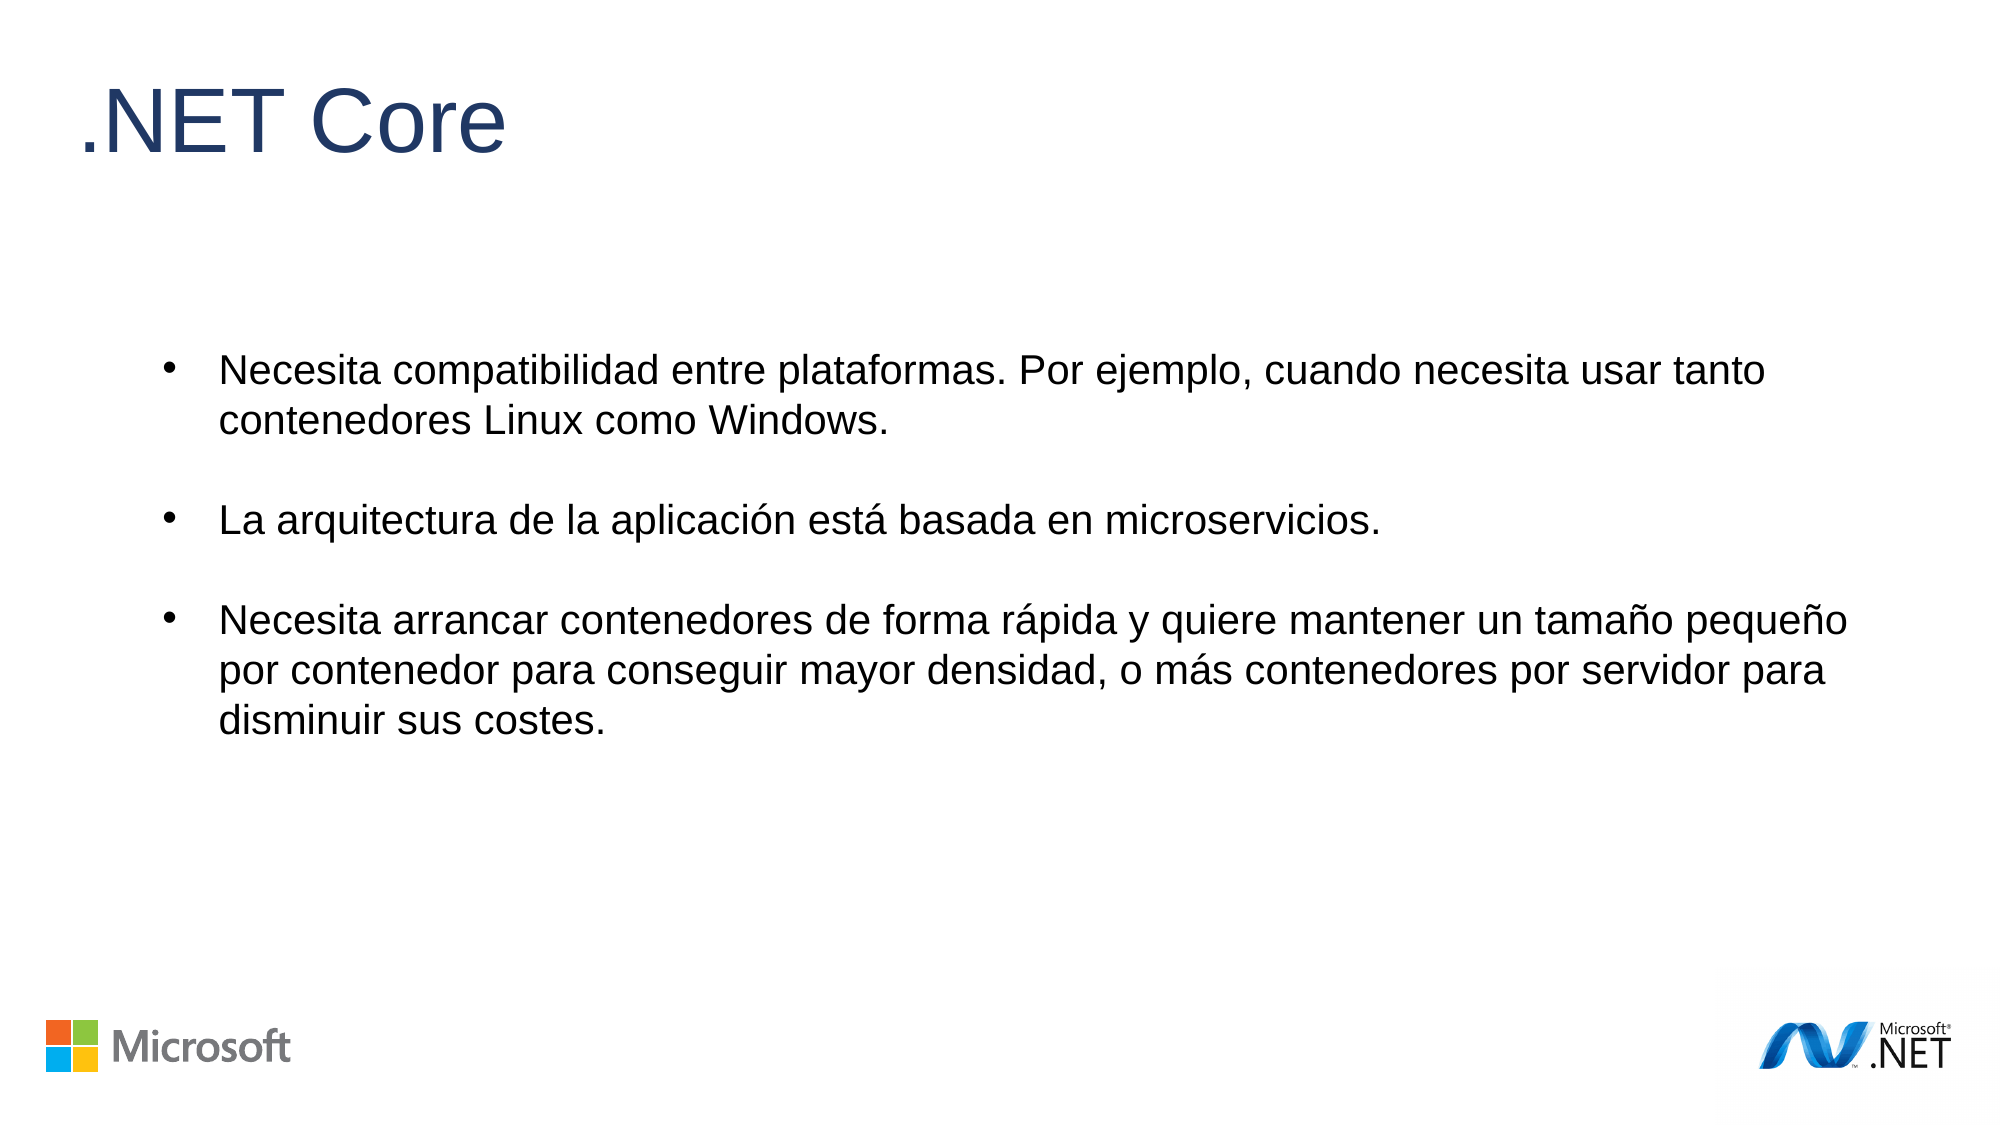

.NET Core
Necesita compatibilidad entre plataformas. Por ejemplo, cuando necesita usar tanto contenedores Linux como Windows.

La arquitectura de la aplicación está basada en microservicios.

Necesita arrancar contenedores de forma rápida y quiere mantener un tamaño pequeño por contenedor para conseguir mayor densidad, o más contenedores por servidor para disminuir sus costes.